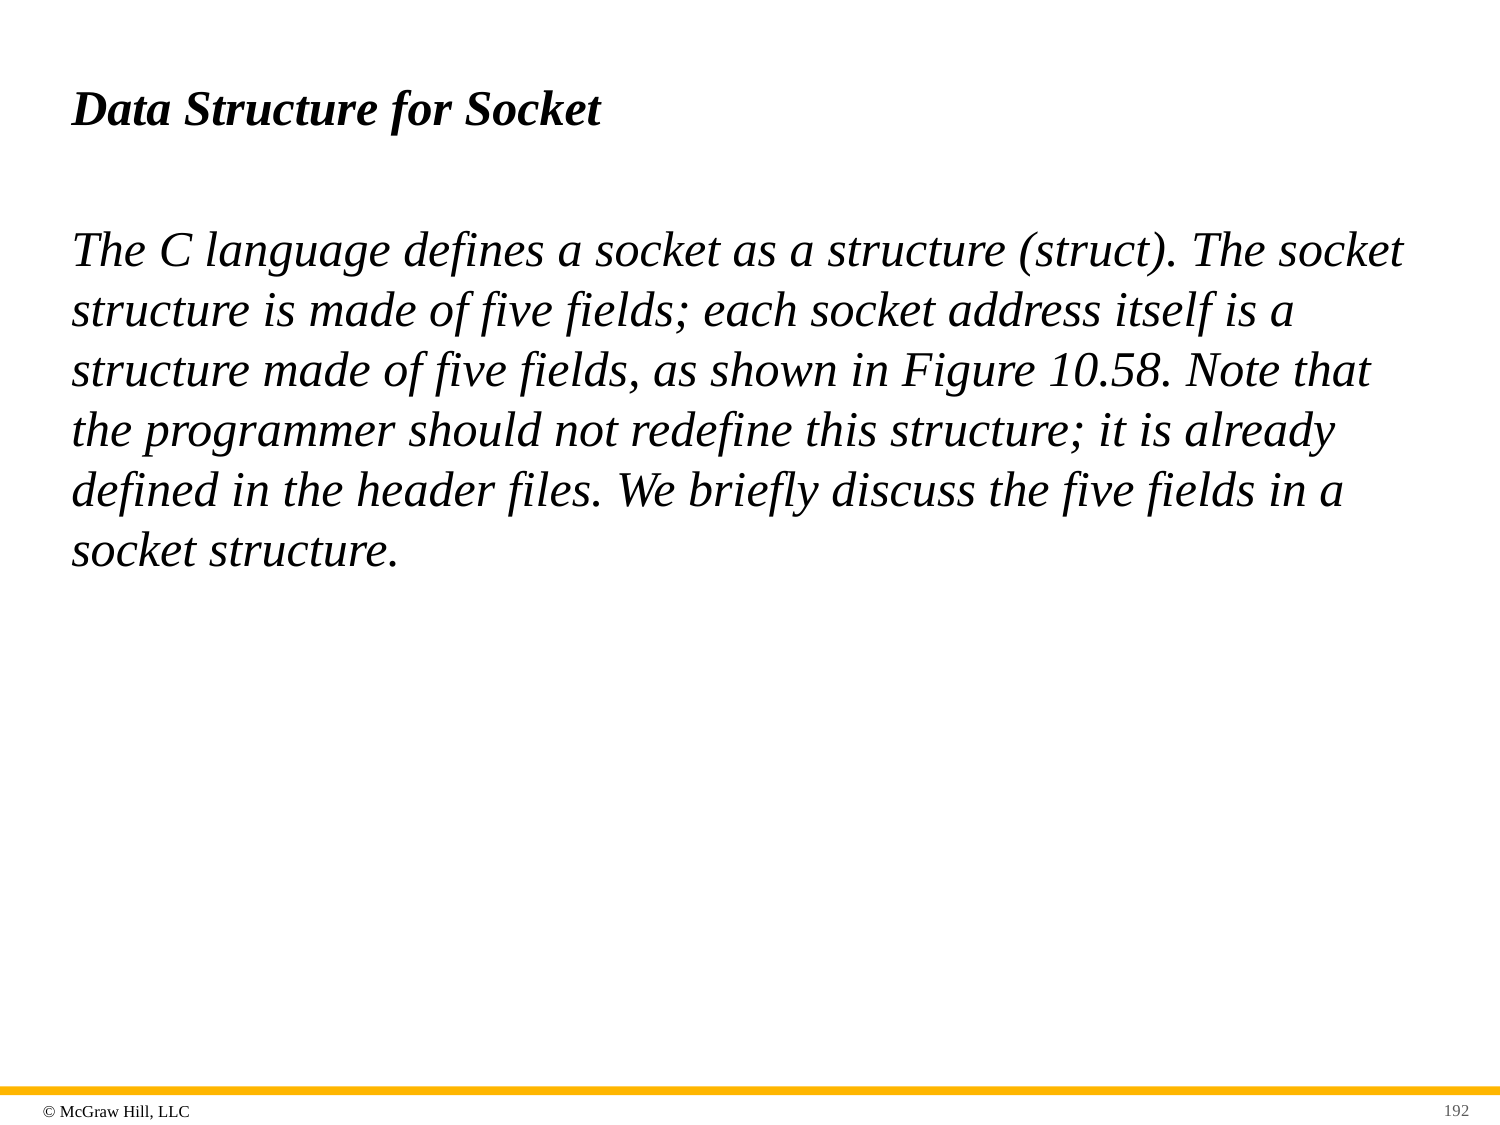

# Data Structure for Socket
The C language defines a socket as a structure (struct). The socket structure is made of five fields; each socket address itself is a structure made of five fields, as shown in Figure 10.58. Note that the programmer should not redefine this structure; it is already defined in the header files. We briefly discuss the five fields in a socket structure.
192